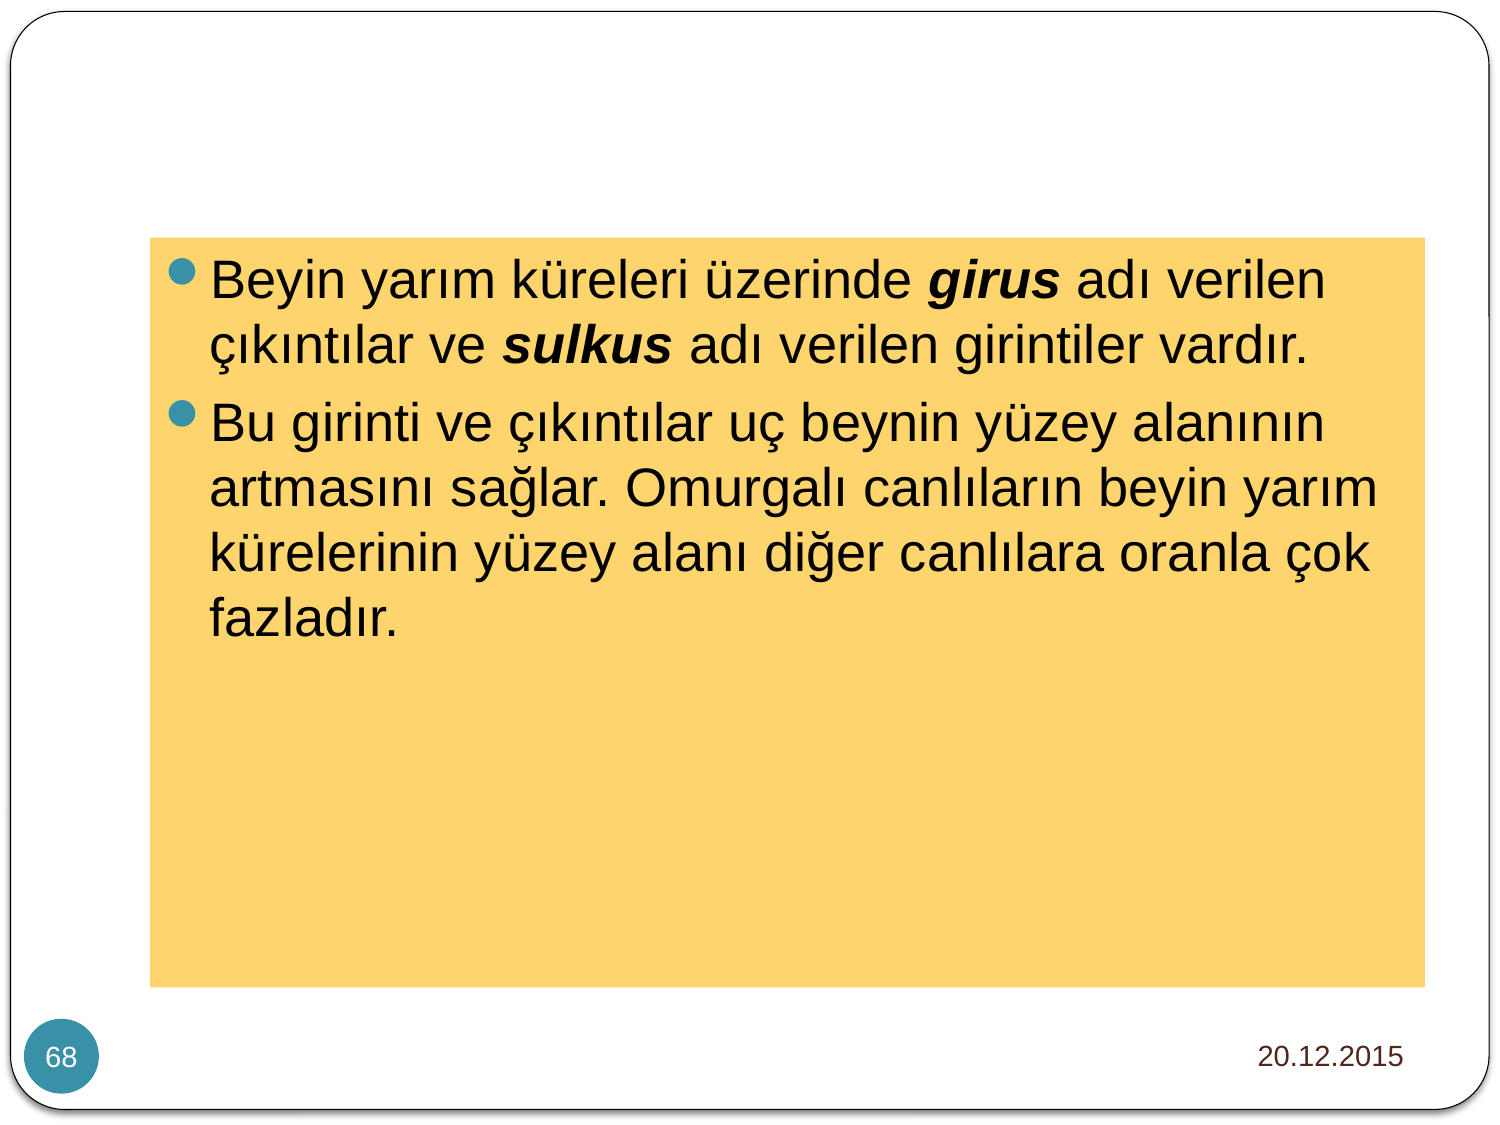

#
Beyin yarım küreleri üzerinde girus adı verilen çıkıntılar ve sulkus adı verilen girintiler vardır.
Bu girinti ve çıkıntılar uç beynin yüzey alanının artmasını sağlar. Omurgalı canlıların beyin yarım kürelerinin yüzey alanı diğer canlılara oranla çok fazladır.
20.12.2015
68